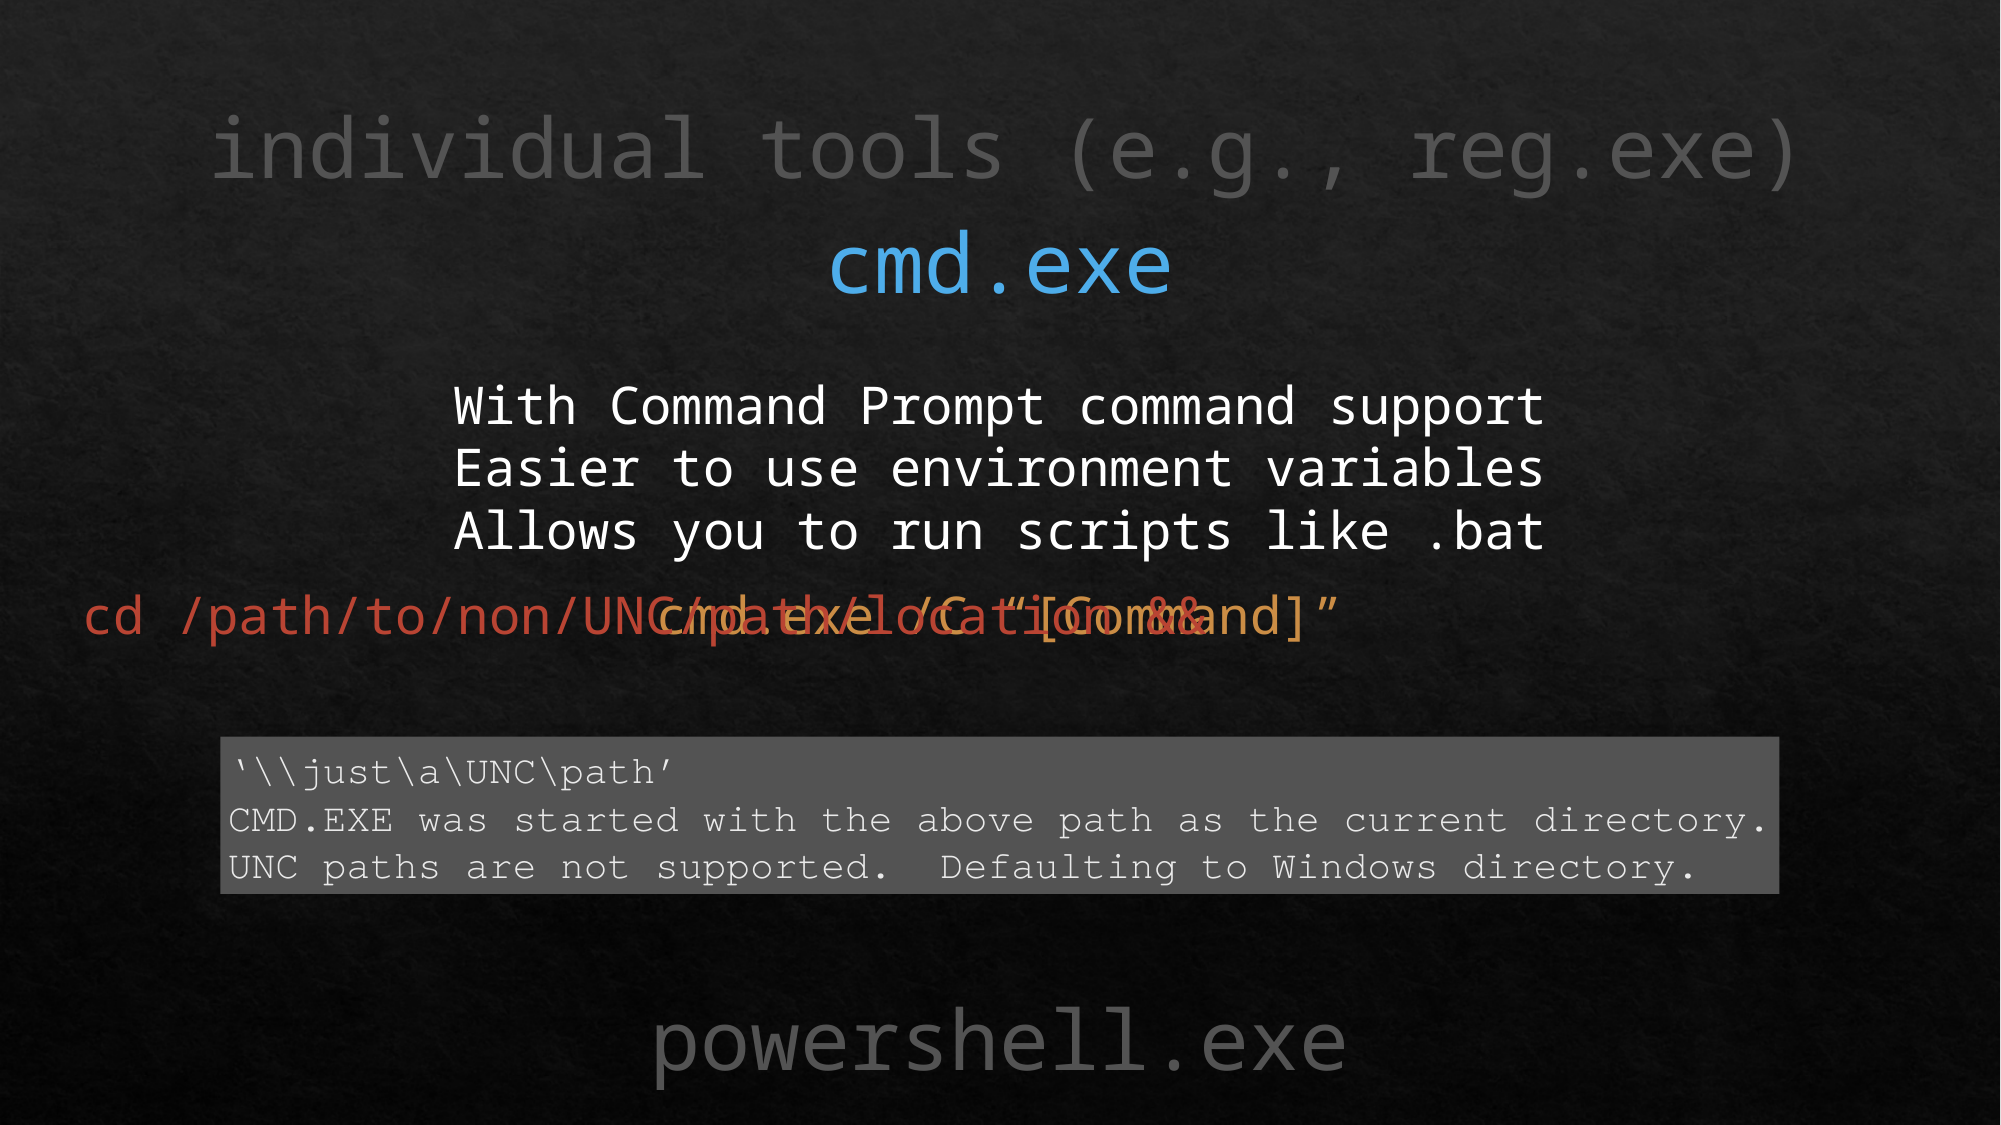

individual tools (e.g., reg.exe)
cmd.exe
With Command Prompt command support
Easier to use environment variables
Allows you to run scripts like .bat
cd /path/to/non/UNC/path/location &&
cmd.exe /C “[Command]”
‘\\just\a\UNC\path’
CMD.EXE was started with the above path as the current directory.
UNC paths are not supported.  Defaulting to Windows directory.
powershell.exe